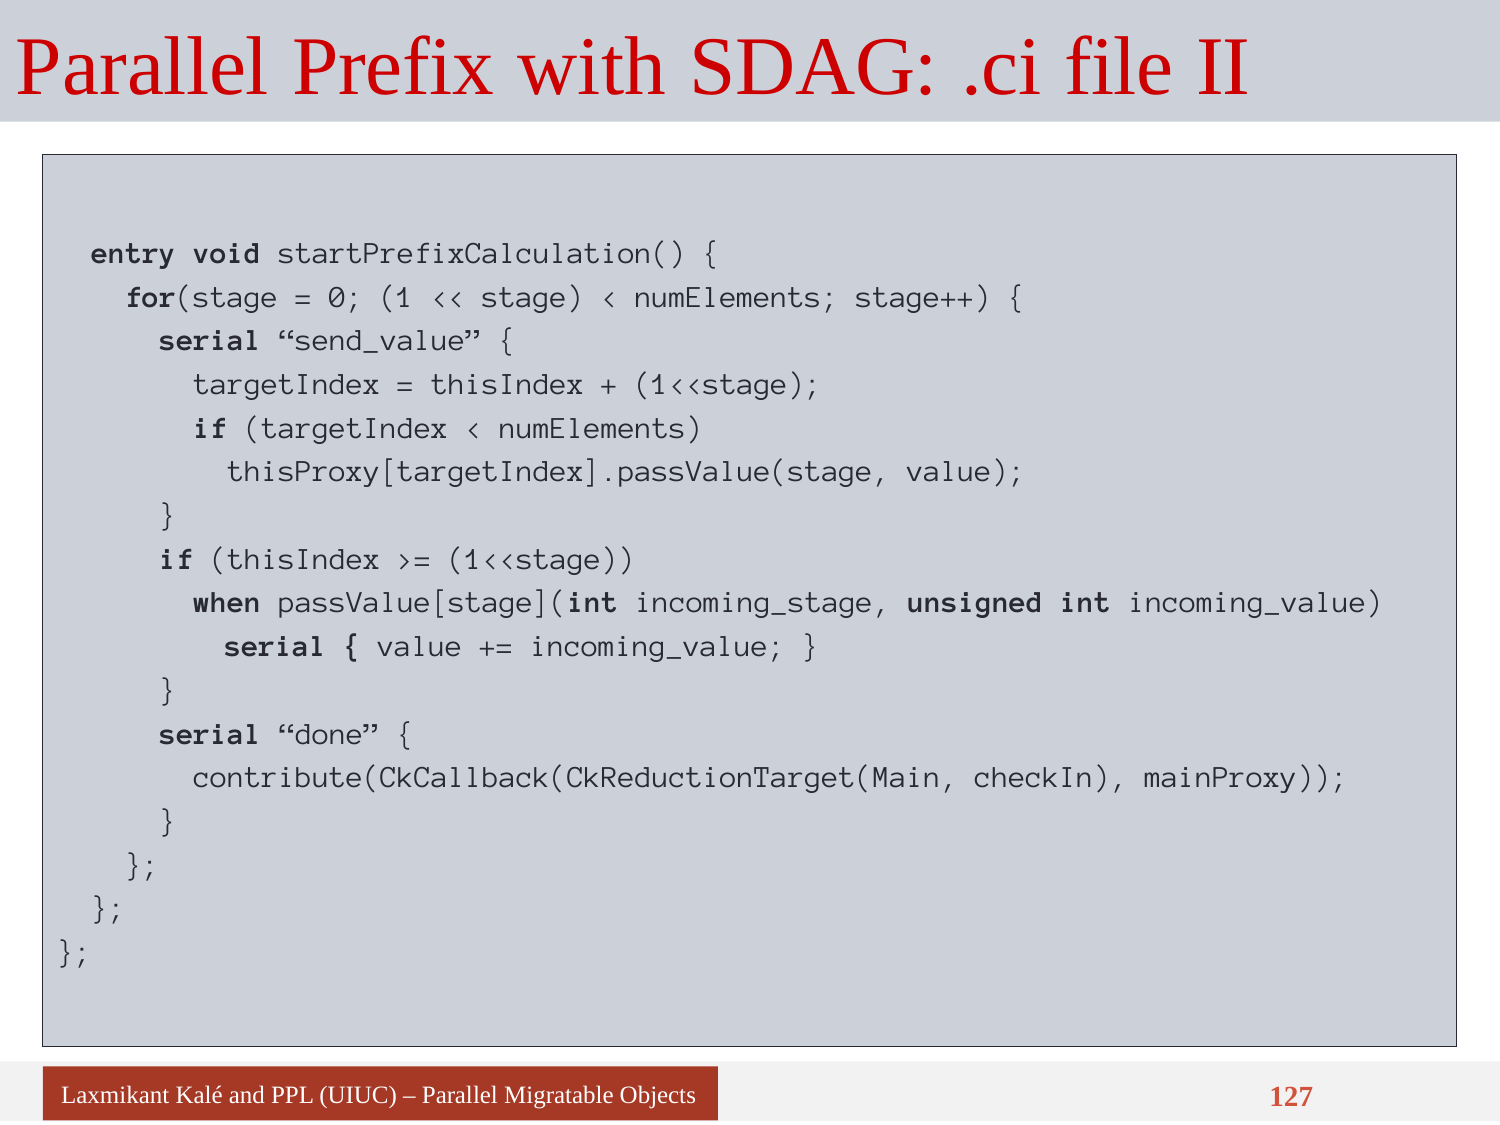

# Parallel Prefix with SDAG: .ci file II
  entry void startPrefixCalculation() {
    for(stage = 0; (1 << stage) < numElements; stage++) {
      serial “send_value” {
        targetIndex = thisIndex + (1<<stage);
        if (targetIndex < numElements)
          thisProxy[targetIndex].passValue(stage, value);
      }
      if (thisIndex >= (1<<stage))
        when passValue[stage](int incoming_stage, unsigned int incoming_value)
	 serial { value += incoming_value; }
      }
      serial “done” {
        contribute(CkCallback(CkReductionTarget(Main, checkIn), mainProxy));
      }
    };
  };
};
Laxmikant Kalé and PPL (UIUC) – Parallel Migratable Objects
127